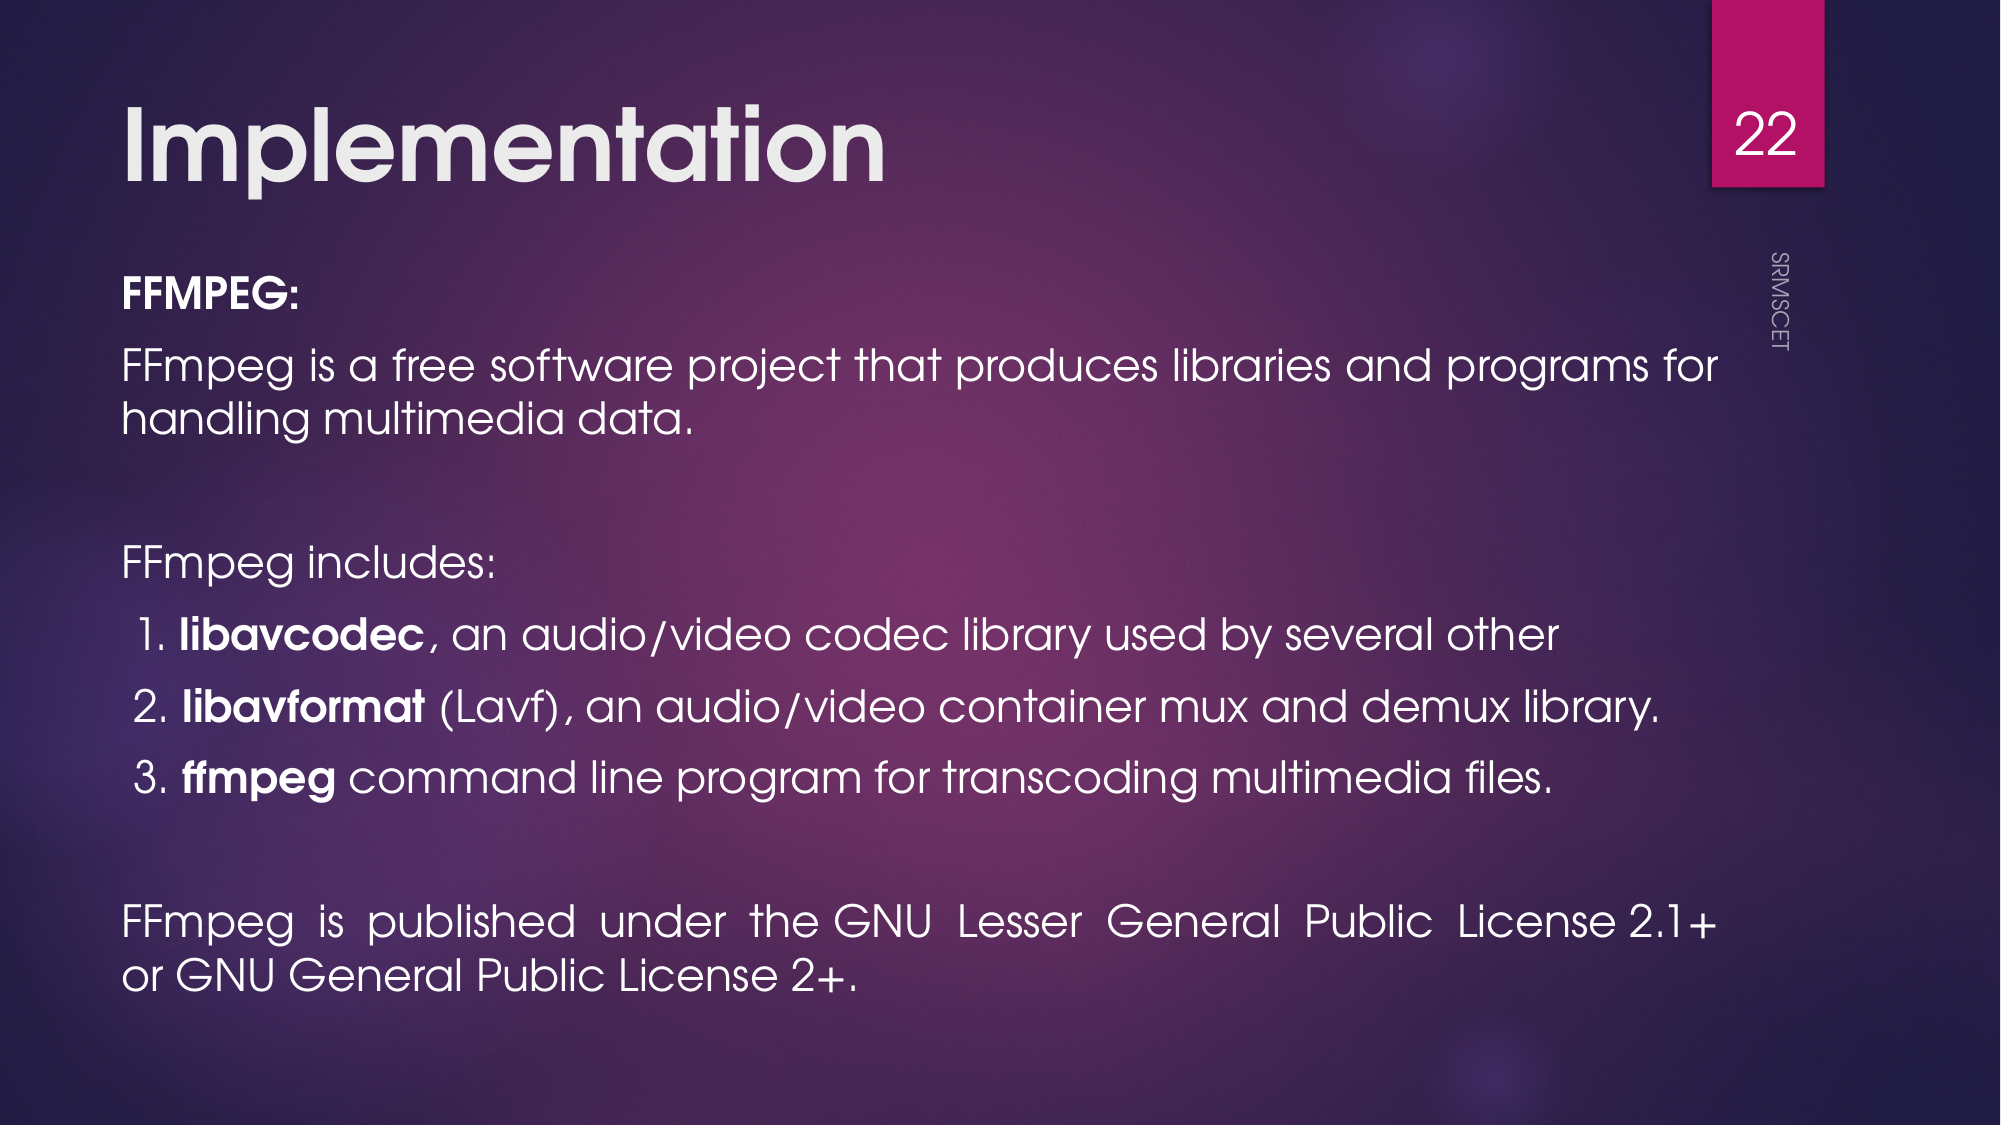

22
# Implementation
FFMPEG:
FFmpeg is a free software project that produces libraries and programs for handling multimedia data.

FFmpeg includes:
 1. libavcodec, an audio/video codec library used by several other
 2. libavformat (Lavf), an audio/video container mux and demux library.
 3. ffmpeg command line program for transcoding multimedia files.

FFmpeg is published under the GNU Lesser General Public License 2.1+ or GNU General Public License 2+.
SRMSCET